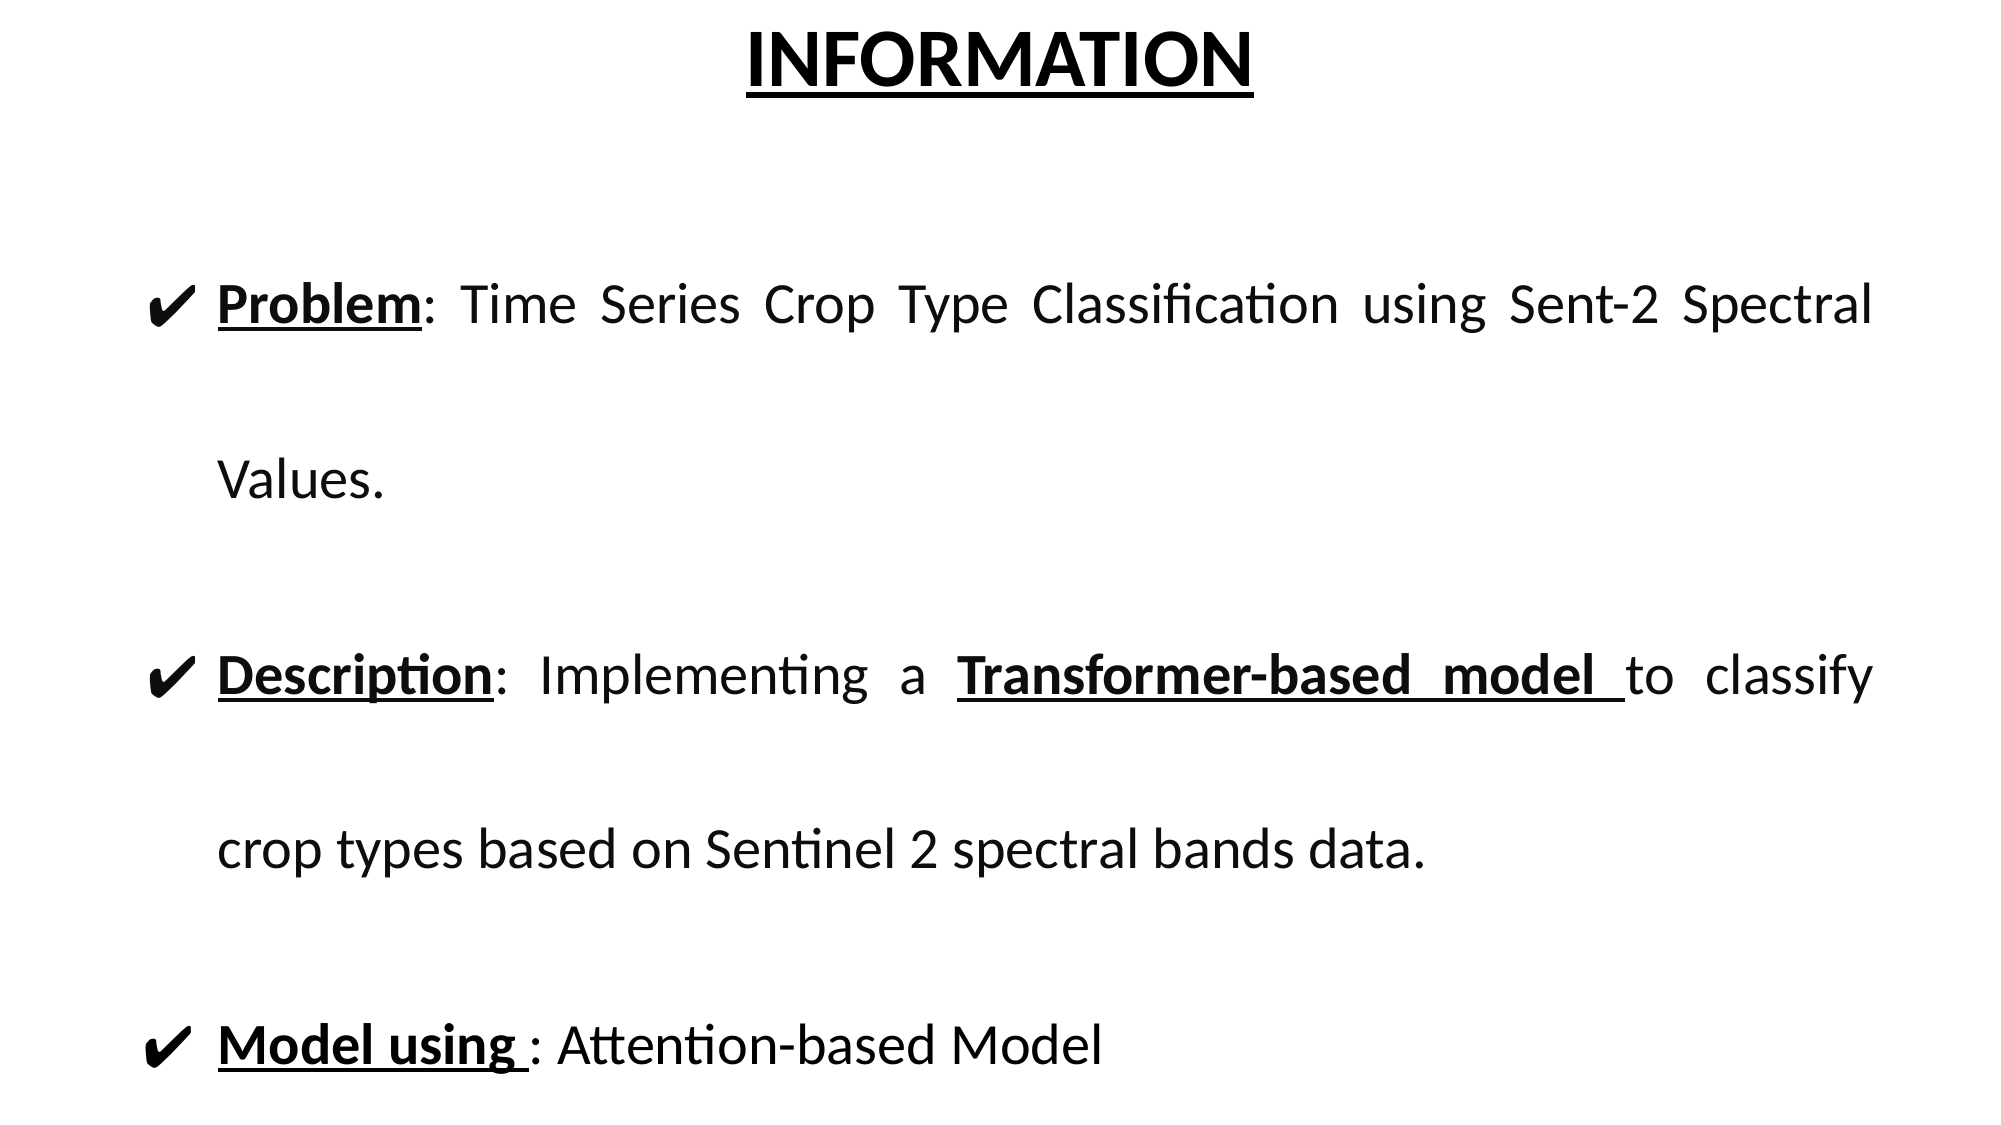

# INFORMATION
Problem: Time Series Crop Type Classification using Sent-2 Spectral Values.
Description: Implementing a Transformer-based model to classify crop types based on Sentinel 2 spectral bands data.
Model using : Attention-based Model